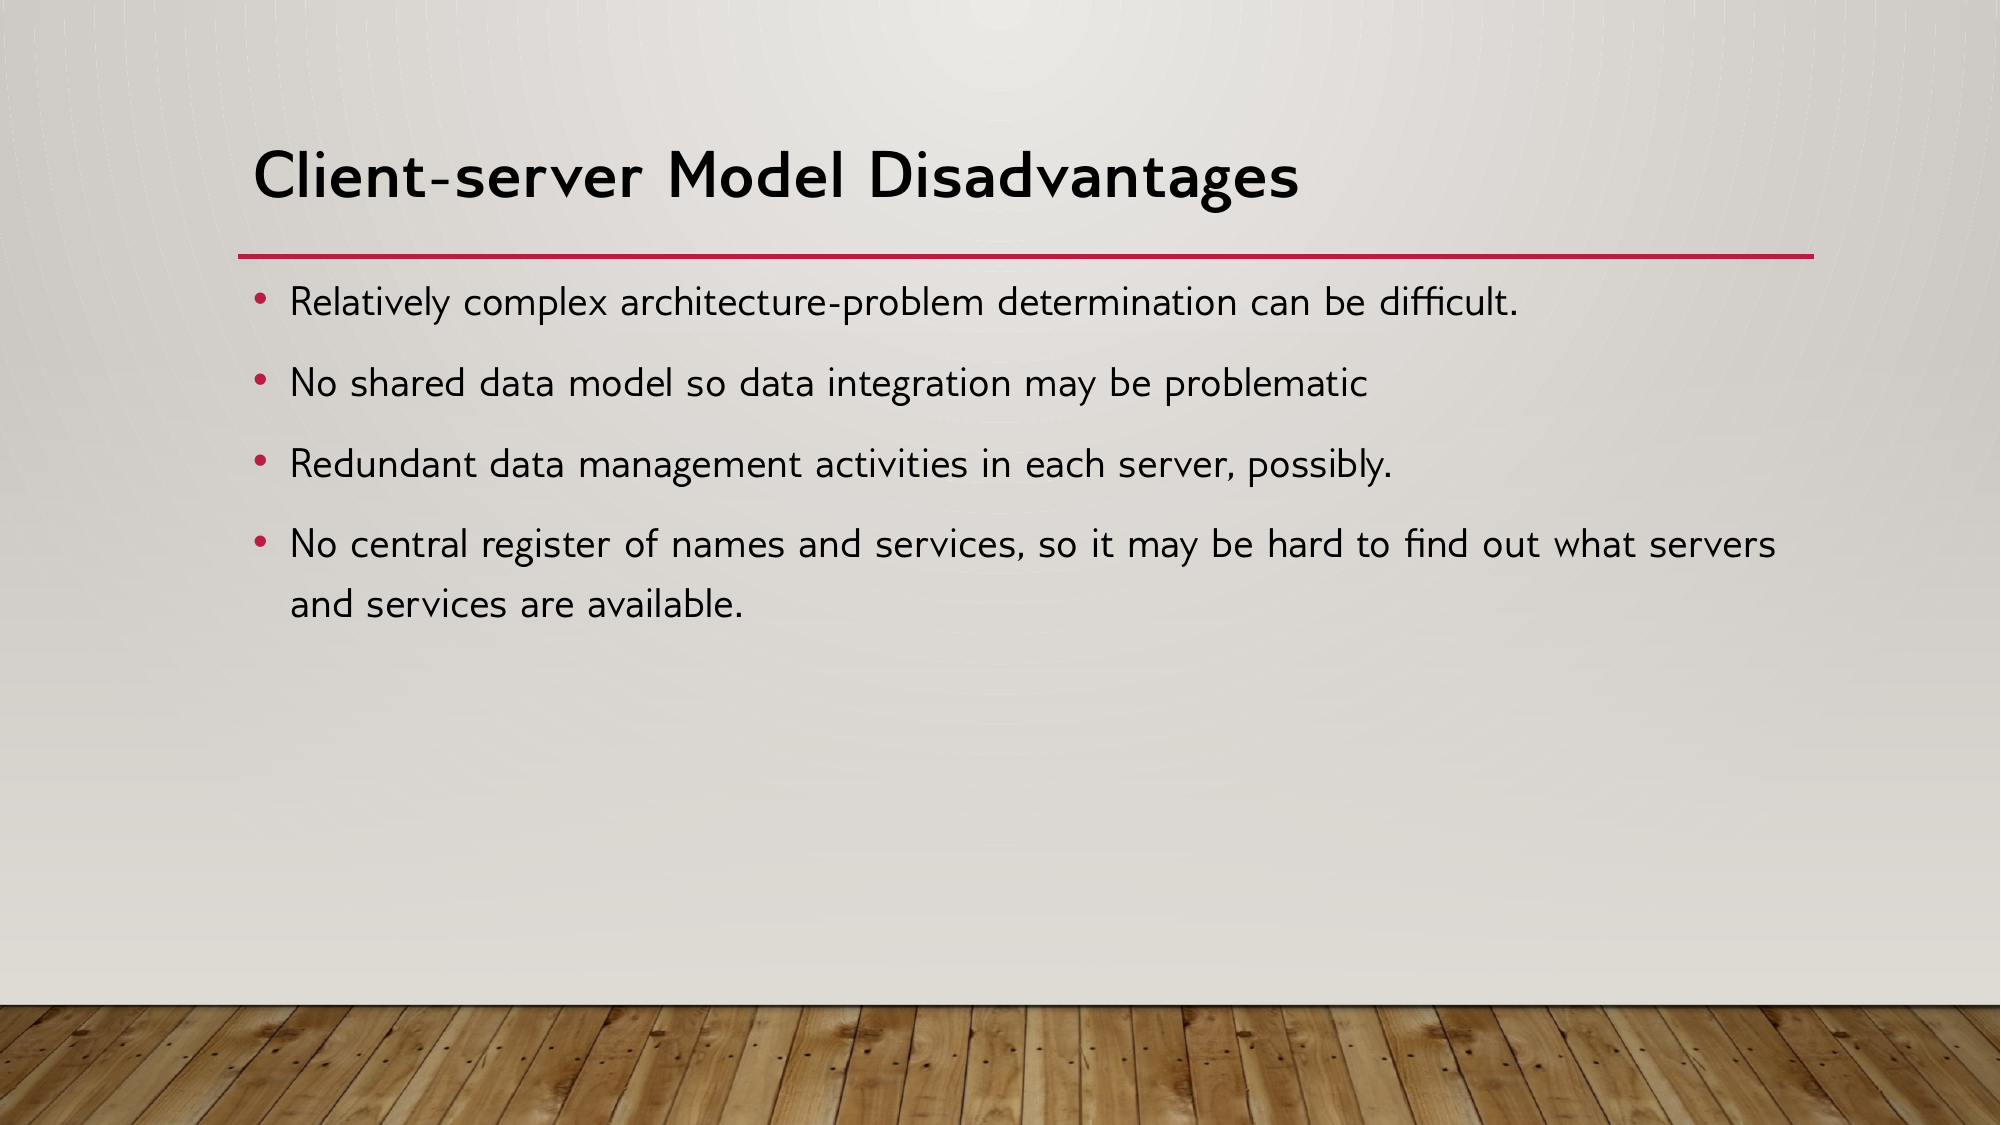

# Client-server Model Disadvantages
Relatively complex architecture-problem determination can be difficult.
No shared data model so data integration may be problematic
Redundant data management activities in each server, possibly.
No central register of names and services, so it may be hard to find out what servers and services are available.